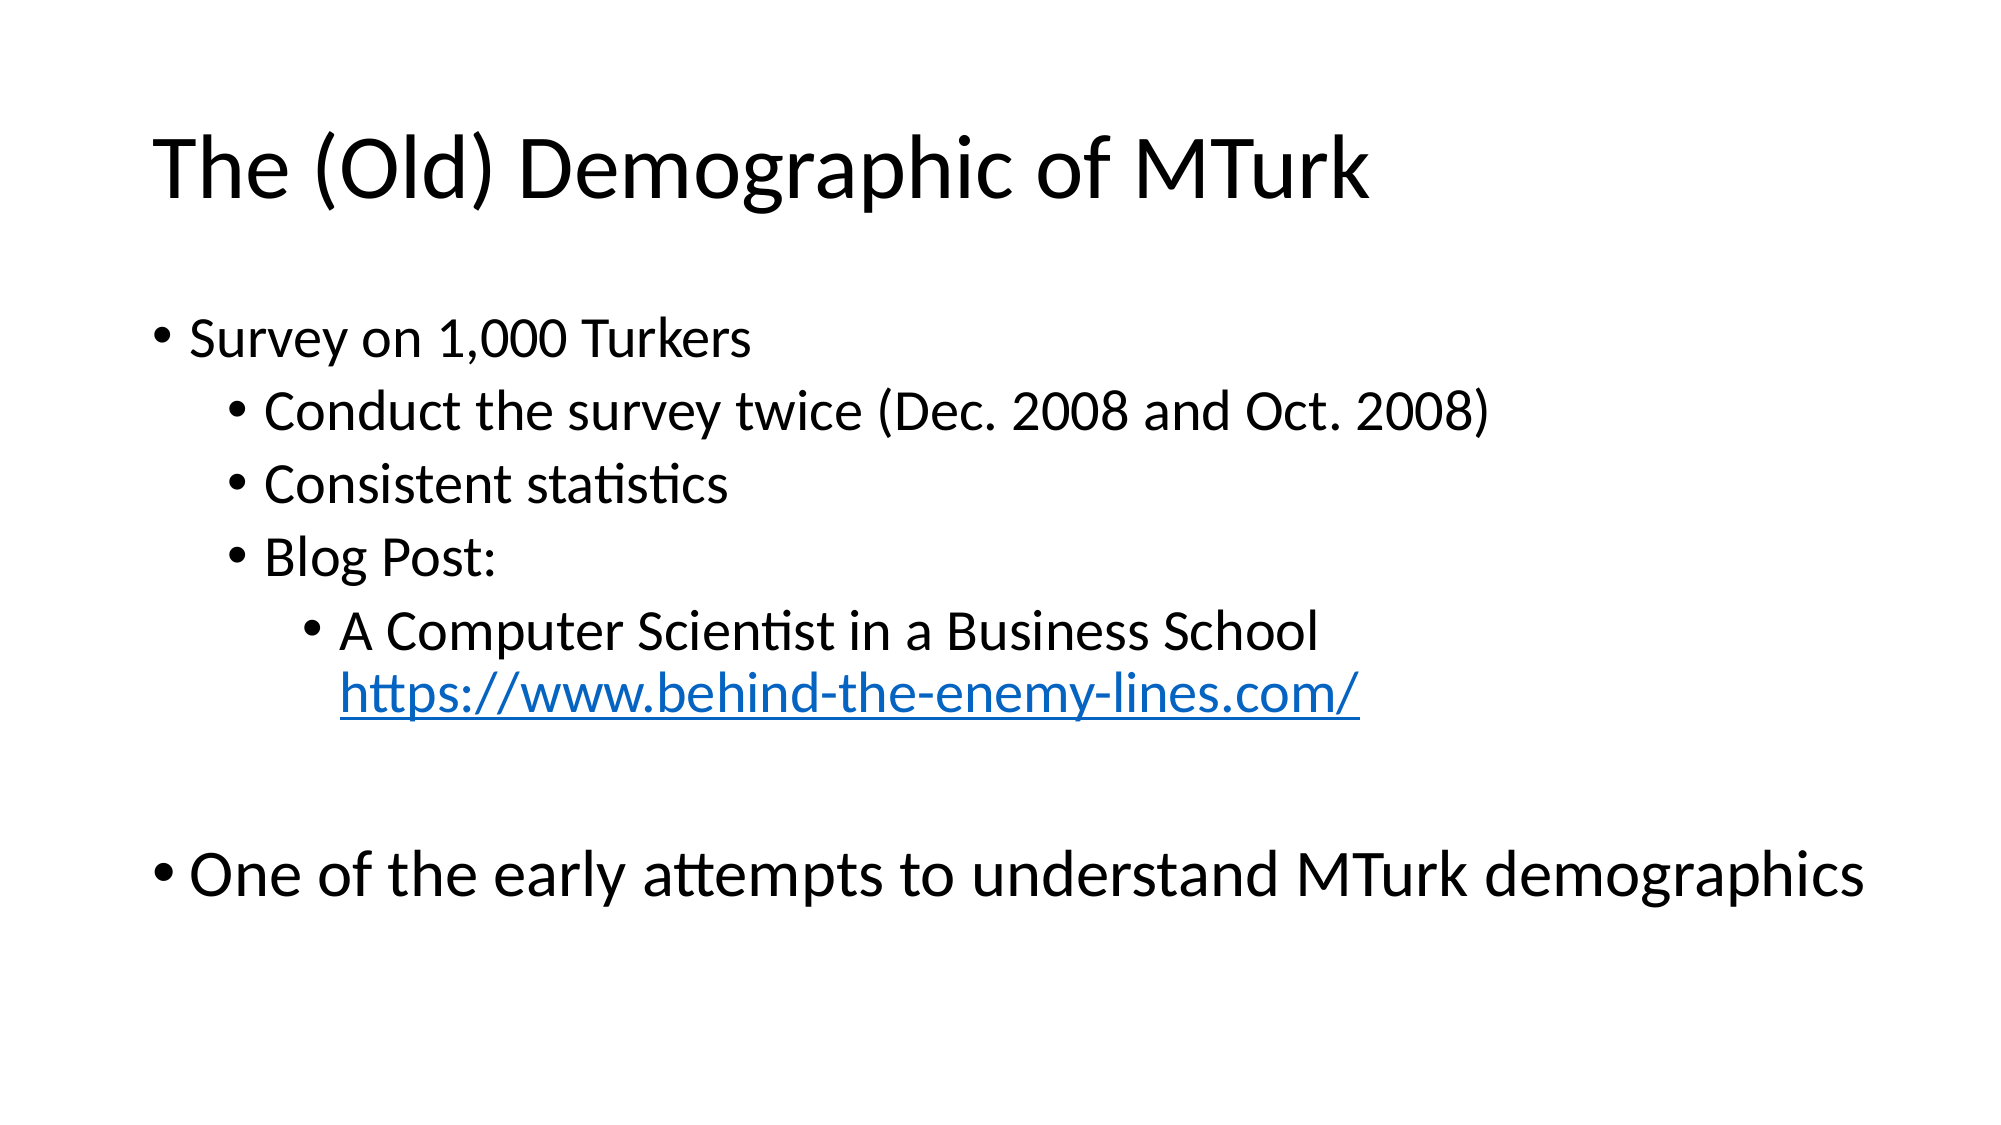

# The (Old) Demographic of MTurk
Survey on 1,000 Turkers
Conduct the survey twice (Dec. 2008 and Oct. 2008)
Consistent statistics
Blog Post:
A Computer Scientist in a Business School
https://www.behind-the-enemy-lines.com/

One of the early attempts to understand MTurk demographics